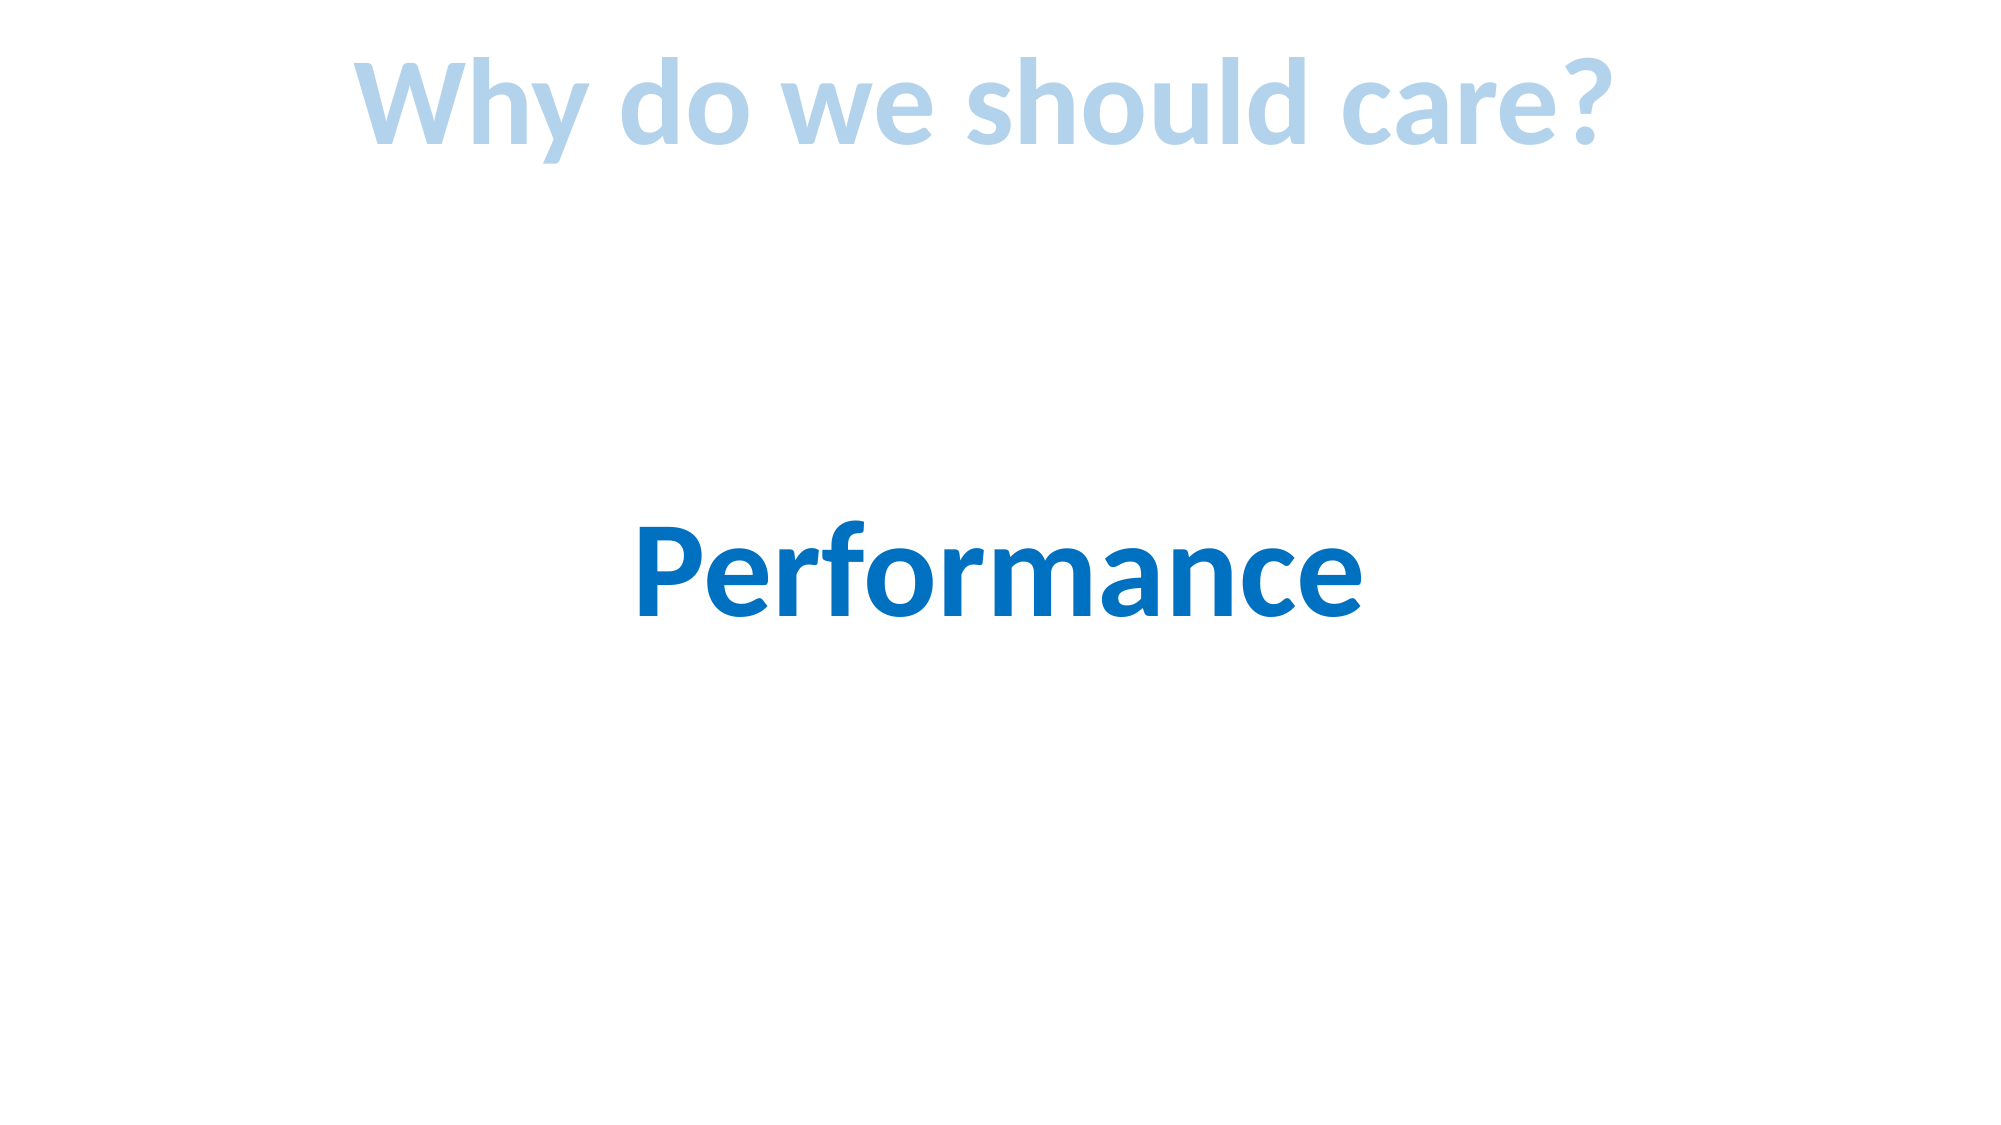

# Why do we should care?
Performance